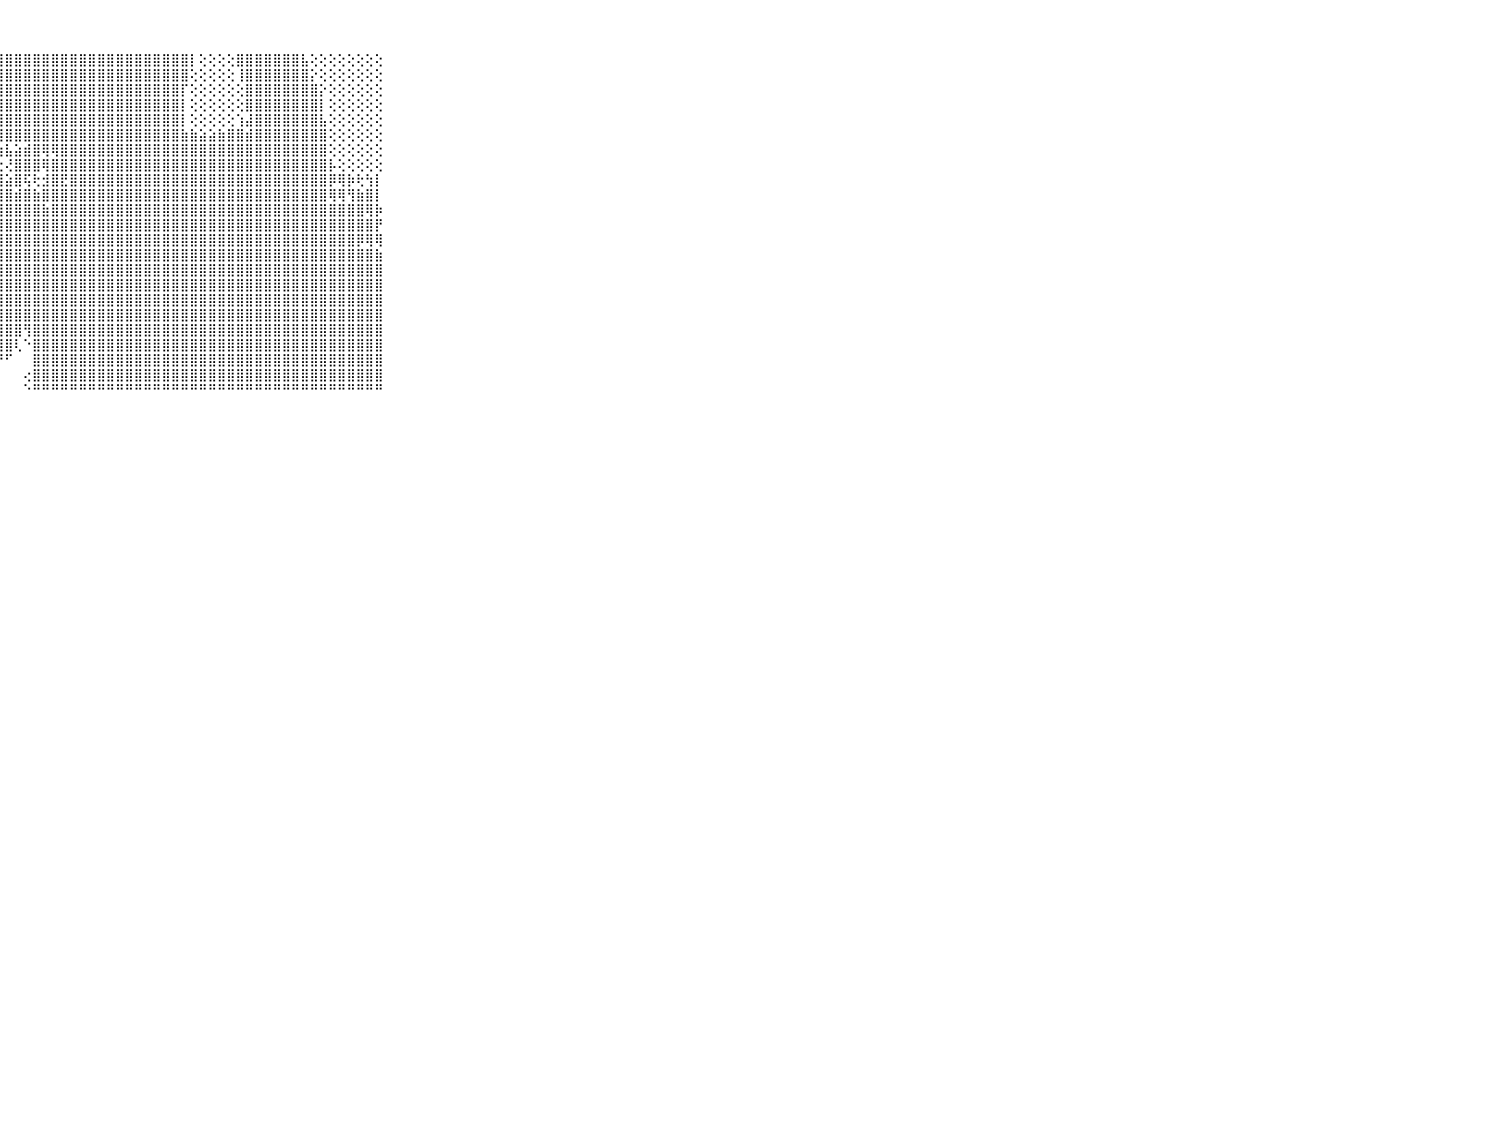

⠀⠀⠀⠀⠀⠀⠀⠀⠀⠀⠀⣿⣿⣿⣿⣿⣿⣿⣿⣿⣿⣿⣿⣿⣿⣿⣿⣿⣿⣿⣿⣿⣿⣿⣿⣿⣿⣿⣿⣿⣿⣿⣿⣿⣿⣿⣿⣿⡇⢕⢕⢕⢕⣿⣿⣿⣿⣿⣿⣿⣧⢕⢕⢕⢕⢕⢕⢕⢕⠀⠀⠀⠀⠀⠀⠀⠀⠀⠀⠀⠀
⠀⠀⠀⠀⠀⠀⠀⠀⠀⠀⠀⣿⣿⣿⣿⣿⣿⣿⣿⣿⣿⣿⣿⣿⣿⣿⣿⣿⣿⣿⣿⣿⣿⣿⣿⣿⣿⣿⣿⣿⣿⣿⣿⣿⣿⣿⣿⣿⢕⢕⢕⢕⢕⢸⣿⣿⣿⣿⣿⣿⣿⡕⢕⢕⢕⢕⢕⢕⢕⠀⠀⠀⠀⠀⠀⠀⠀⠀⠀⠀⠀
⠀⠀⠀⠀⠀⠀⠀⠀⠀⠀⠀⣿⣿⣿⣿⣿⣿⣿⣿⣿⣿⣿⣿⣿⣿⣿⣿⣿⣿⣿⣿⣿⣿⣿⣿⣿⣿⣿⣿⣿⣿⣿⣿⣿⣿⣿⣿⡏⢕⢕⢕⢕⢕⢕⣿⣿⣿⣿⣿⣿⣿⣿⡕⢕⢕⢕⢕⢕⢕⠀⠀⠀⠀⠀⠀⠀⠀⠀⠀⠀⠀
⠀⠀⠀⠀⠀⠀⠀⠀⠀⠀⠀⣿⣿⣿⣿⣿⣿⣿⣿⣿⣿⣿⣿⣿⣿⣿⣿⣿⣿⣿⣿⣿⣿⣿⣿⣿⣿⣿⣿⣿⣿⣿⣿⣿⣿⣿⣿⡇⢕⢕⢕⢕⢕⢕⣿⣿⣿⣿⣿⣿⣿⣿⡇⢕⢕⢕⢕⢕⢕⠀⠀⠀⠀⠀⠀⠀⠀⠀⠀⠀⠀
⠀⠀⠀⠀⠀⠀⠀⠀⠀⠀⠀⣿⣿⣿⣿⣿⣿⣿⣿⣿⣿⣿⣿⡿⢿⣿⣿⣿⣿⣿⣿⣿⣿⣿⣿⣿⣿⣿⣿⣿⣿⣿⣿⣿⣿⣿⣿⡇⢕⢕⢕⢕⢕⢱⣼⣿⣿⣿⣿⣿⣿⣿⣧⢕⢕⢕⢕⢕⢕⠀⠀⠀⠀⠀⠀⠀⠀⠀⠀⠀⠀
⠀⠀⠀⠀⠀⠀⠀⠀⠀⠀⠀⣿⣿⣿⣿⣿⣿⣿⡿⢏⢝⢕⢕⢜⢑⢱⣱⢿⣿⣿⣿⣿⣿⣿⣿⣿⣿⣿⣿⣿⣿⣿⣿⣿⣿⣿⣿⣷⣷⣵⣵⣷⣿⣿⣾⣿⣿⣿⣿⣿⣿⣿⣿⢕⢕⢕⢕⢕⢕⠀⠀⠀⠀⠀⠀⠀⠀⠀⠀⠀⠀
⠀⠀⠀⠀⠀⠀⠀⠀⠀⠀⠀⣿⣿⣿⣿⣿⣿⡟⢕⢕⡕⢷⢗⢗⢺⢗⢺⢷⣧⣵⣾⣿⢿⢿⣿⣿⣿⣿⣿⣿⣿⣿⣿⣿⣿⣿⣿⣿⣿⣿⣿⣿⣿⣿⣿⣿⣿⣿⣿⣿⣿⣿⣿⢕⢕⢕⢕⢕⢕⠀⠀⠀⠀⠀⠀⠀⠀⠀⠀⠀⠀
⠀⠀⠀⠀⠀⠀⠀⠀⠀⠀⠀⣿⣿⣿⣿⣿⣿⣷⣾⢷⢜⢇⢕⢱⢕⢕⢕⢑⢜⣿⣿⣿⢿⣿⣿⣿⣿⣿⣿⣿⣿⣿⣿⣿⣿⣿⣿⣿⣿⣿⣿⣿⣿⣿⣿⣿⣿⣿⣿⣿⣿⣿⣿⡧⢕⢕⢕⢕⢕⠀⠀⠀⠀⠀⠀⠀⠀⠀⠀⠀⠀
⠀⠀⠀⠀⠀⠀⠀⠀⠀⠀⠀⣿⣿⣿⣿⣿⣿⢿⣿⣵⣷⣵⣕⣕⡕⢜⢮⢼⣵⣿⢯⢗⣺⣿⣟⣿⣿⣿⣿⣿⣿⣿⣿⣿⣿⣿⣿⣿⣿⣿⣿⣿⣿⣿⣿⣿⣿⣿⣿⣿⣿⣿⣿⡿⢿⡷⢗⢳⡇⠀⠀⠀⠀⠀⠀⠀⠀⠀⠀⠀⠀
⠀⠀⠀⠀⠀⠀⠀⠀⠀⠀⠀⣿⣿⣿⣿⣿⣧⣾⣿⣿⣿⣿⣿⣿⣿⣿⣿⣿⣿⣾⣿⣷⣿⣿⣿⣿⣿⣿⣿⣿⣿⣿⣿⣿⣿⣿⣿⣿⣿⣿⣿⣿⣿⣿⣿⣿⣿⣿⣿⣿⣿⣿⣿⢿⢿⢻⣷⣿⡇⠀⠀⠀⠀⠀⠀⠀⠀⠀⠀⠀⠀
⠀⠀⠀⠀⠀⠀⠀⠀⠀⠀⠀⣿⣿⣿⣿⣿⢱⣿⣿⣿⣿⣿⣿⣿⣿⣿⣿⣿⣿⣿⣿⣿⣷⣿⣿⣿⣿⣿⣿⣿⣿⣿⣿⣿⣿⣿⣿⣿⣿⣿⣿⣿⣿⣿⣿⣿⣿⣿⣿⣿⣿⣿⣿⣿⣿⣿⣿⢿⡷⠀⠀⠀⠀⠀⠀⠀⠀⠀⠀⠀⠀
⠀⠀⠀⠀⠀⠀⠀⠀⠀⠀⠀⣿⣿⣿⣿⣿⣼⣿⣿⣿⣿⣿⣿⣿⣿⣿⣿⣿⣿⣿⣿⣿⣿⣿⣿⣿⣿⣿⣿⣿⣿⣿⣿⣿⣿⣿⣿⣿⣿⣿⣿⣿⣿⣿⣿⣿⣿⣿⣿⣿⣿⣿⣿⣿⣿⣿⣿⣿⡟⠀⠀⠀⠀⠀⠀⠀⠀⠀⠀⠀⠀
⠀⠀⠀⠀⠀⠀⠀⠀⠀⠀⠀⣿⣿⣿⣿⣿⣿⣿⣿⢿⣿⣿⣿⣿⣿⣿⣿⣿⣿⣿⣿⣿⣿⣿⣿⣿⣿⣿⣿⣿⣿⣿⣿⣿⣿⣿⣿⣿⣿⣿⣿⣿⣿⣿⣿⣿⣿⣿⣿⣿⣿⣿⣿⣿⣿⣿⡿⢿⢿⠀⠀⠀⠀⠀⠀⠀⠀⠀⠀⠀⠀
⠀⠀⠀⠀⠀⠀⠀⠀⠀⠀⠀⣿⣿⣿⣿⣿⣿⣿⣿⣿⣿⣿⣿⣿⣿⣿⣯⣿⣿⣿⣿⣿⣿⣿⣿⣿⣿⣿⣿⣿⣿⣿⣿⣿⣿⣿⣿⣿⣿⣿⣿⣿⣿⣿⣿⣿⣿⣿⣿⣿⣿⣿⣿⣿⣿⣿⣿⣿⣷⠀⠀⠀⠀⠀⠀⠀⠀⠀⠀⠀⠀
⠀⠀⠀⠀⠀⠀⠀⠀⠀⠀⠀⣿⣿⣿⣿⣿⣿⣿⣿⣿⣿⣿⣿⣿⣿⣿⣿⣿⣿⣿⣿⣿⣿⣿⣿⣿⣿⣿⣿⣿⣿⣿⣿⣿⣿⣿⣿⣿⣿⣿⣿⣿⣿⣿⣿⣿⣿⣿⣿⣿⣿⣿⣿⣿⣿⣿⣿⣿⣿⠀⠀⠀⠀⠀⠀⠀⠀⠀⠀⠀⠀
⠀⠀⠀⠀⠀⠀⠀⠀⠀⠀⠀⣿⣿⣿⣿⣿⣿⣿⣿⣿⣿⣿⣟⣿⣿⣿⣿⣿⣿⣿⣿⣿⣿⣿⣿⣿⣿⣿⣿⣿⣿⣿⣿⣿⣿⣿⣿⣿⣿⣿⣿⣿⣿⣿⣿⣿⣿⣿⣿⣿⣿⣿⣿⣿⣿⣿⣿⣿⣿⠀⠀⠀⠀⠀⠀⠀⠀⠀⠀⠀⠀
⠀⠀⠀⠀⠀⠀⠀⠀⠀⠀⠀⣿⣿⣿⣿⣿⣿⣿⣿⣿⣿⣿⣿⣿⣿⣿⣿⣿⣿⣿⣿⣿⣿⣿⣿⣿⣿⣿⣿⣿⣿⣿⣿⣿⣿⣿⣿⣿⣿⣿⣿⣿⣿⣿⣿⣿⣿⣿⣿⣿⣿⣿⣿⣿⣿⣿⣿⣿⣿⠀⠀⠀⠀⠀⠀⠀⠀⠀⠀⠀⠀
⠀⠀⠀⠀⠀⠀⠀⠀⠀⠀⠀⣿⣿⣿⣿⣿⣿⣿⣿⣿⣿⣿⣿⣯⣼⣿⣿⣿⣿⣿⣿⣿⣿⣿⣿⣿⣿⣿⣿⣿⣿⣿⣿⣿⣿⣿⣿⣿⣿⣿⣿⣿⣿⣿⣿⣿⣿⣿⣿⣿⣿⣿⣿⣿⣿⣿⣿⣿⣿⠀⠀⠀⠀⠀⠀⠀⠀⠀⠀⠀⠀
⠀⠀⠀⠀⠀⠀⠀⠀⠀⠀⠀⣿⣿⣿⣿⣿⢿⣿⣿⣿⣿⣿⣿⣿⣿⣿⣿⣿⣿⣿⢻⣿⣿⣿⣿⣿⣿⣿⣿⣿⣿⣿⣿⣿⣿⣿⣿⣿⣿⣿⣿⣿⣿⣿⣿⣿⣿⣿⣿⣿⣿⣿⣿⣿⣿⣿⣿⣿⣿⠀⠀⠀⠀⠀⠀⠀⠀⠀⠀⠀⠀
⠀⠀⠀⠀⠀⠀⠀⠀⠀⠀⠀⣿⣿⣿⣿⣿⢕⢹⣿⣿⣿⣿⣿⣿⣿⣿⣿⣿⣿⢇⠑⣿⣿⣿⣿⣿⣿⣿⣿⣿⣿⣿⣿⣿⣿⣿⣿⣿⣿⣿⣿⣿⣿⣿⣿⣿⣿⣿⣿⣿⣿⣿⣿⣿⣿⣿⣿⣿⣿⠀⠀⠀⠀⠀⠀⠀⠀⠀⠀⠀⠀
⠀⠀⠀⠀⠀⠀⠀⠀⠀⠀⠀⣿⣿⣿⣿⣿⢕⢕⢻⢻⢿⢟⢟⢟⢿⣿⡿⠟⠋⠀⠀⣿⣿⣿⣿⣿⣿⣿⣿⣿⣿⣿⣿⣿⣿⣿⣿⣿⣿⣿⣿⣿⣿⣿⣿⣿⣿⣿⣿⣿⣿⣿⣿⣿⣿⣿⣿⣿⣿⠀⠀⠀⠀⠀⠀⠀⠀⠀⠀⠀⠀
⠀⠀⠀⠀⠀⠀⠀⠀⠀⠀⠀⣿⣿⣿⣿⡇⠅⢅⢑⠕⠁⠑⠕⠕⠞⠙⠅⠀⠀⠀⢔⣿⣿⣿⣿⣿⣿⣿⣿⣿⣿⣿⣿⣿⣿⣿⣿⣿⣿⣿⣿⣿⣿⣿⣿⣿⣿⣿⣿⣿⣿⣿⣿⣿⣿⣿⣿⣿⣿⠀⠀⠀⠀⠀⠀⠀⠀⠀⠀⠀⠀
⠀⠀⠀⠀⠀⠀⠀⠀⠀⠀⠀⠛⠛⠛⠛⠃⠐⠑⠐⠀⠀⠀⠀⠀⠀⠀⠀⠀⠀⠀⠑⠛⠛⠛⠛⠛⠛⠛⠛⠛⠛⠛⠛⠛⠛⠛⠛⠛⠛⠛⠛⠛⠛⠛⠛⠛⠛⠛⠛⠛⠛⠛⠛⠛⠛⠛⠛⠛⠛⠀⠀⠀⠀⠀⠀⠀⠀⠀⠀⠀⠀